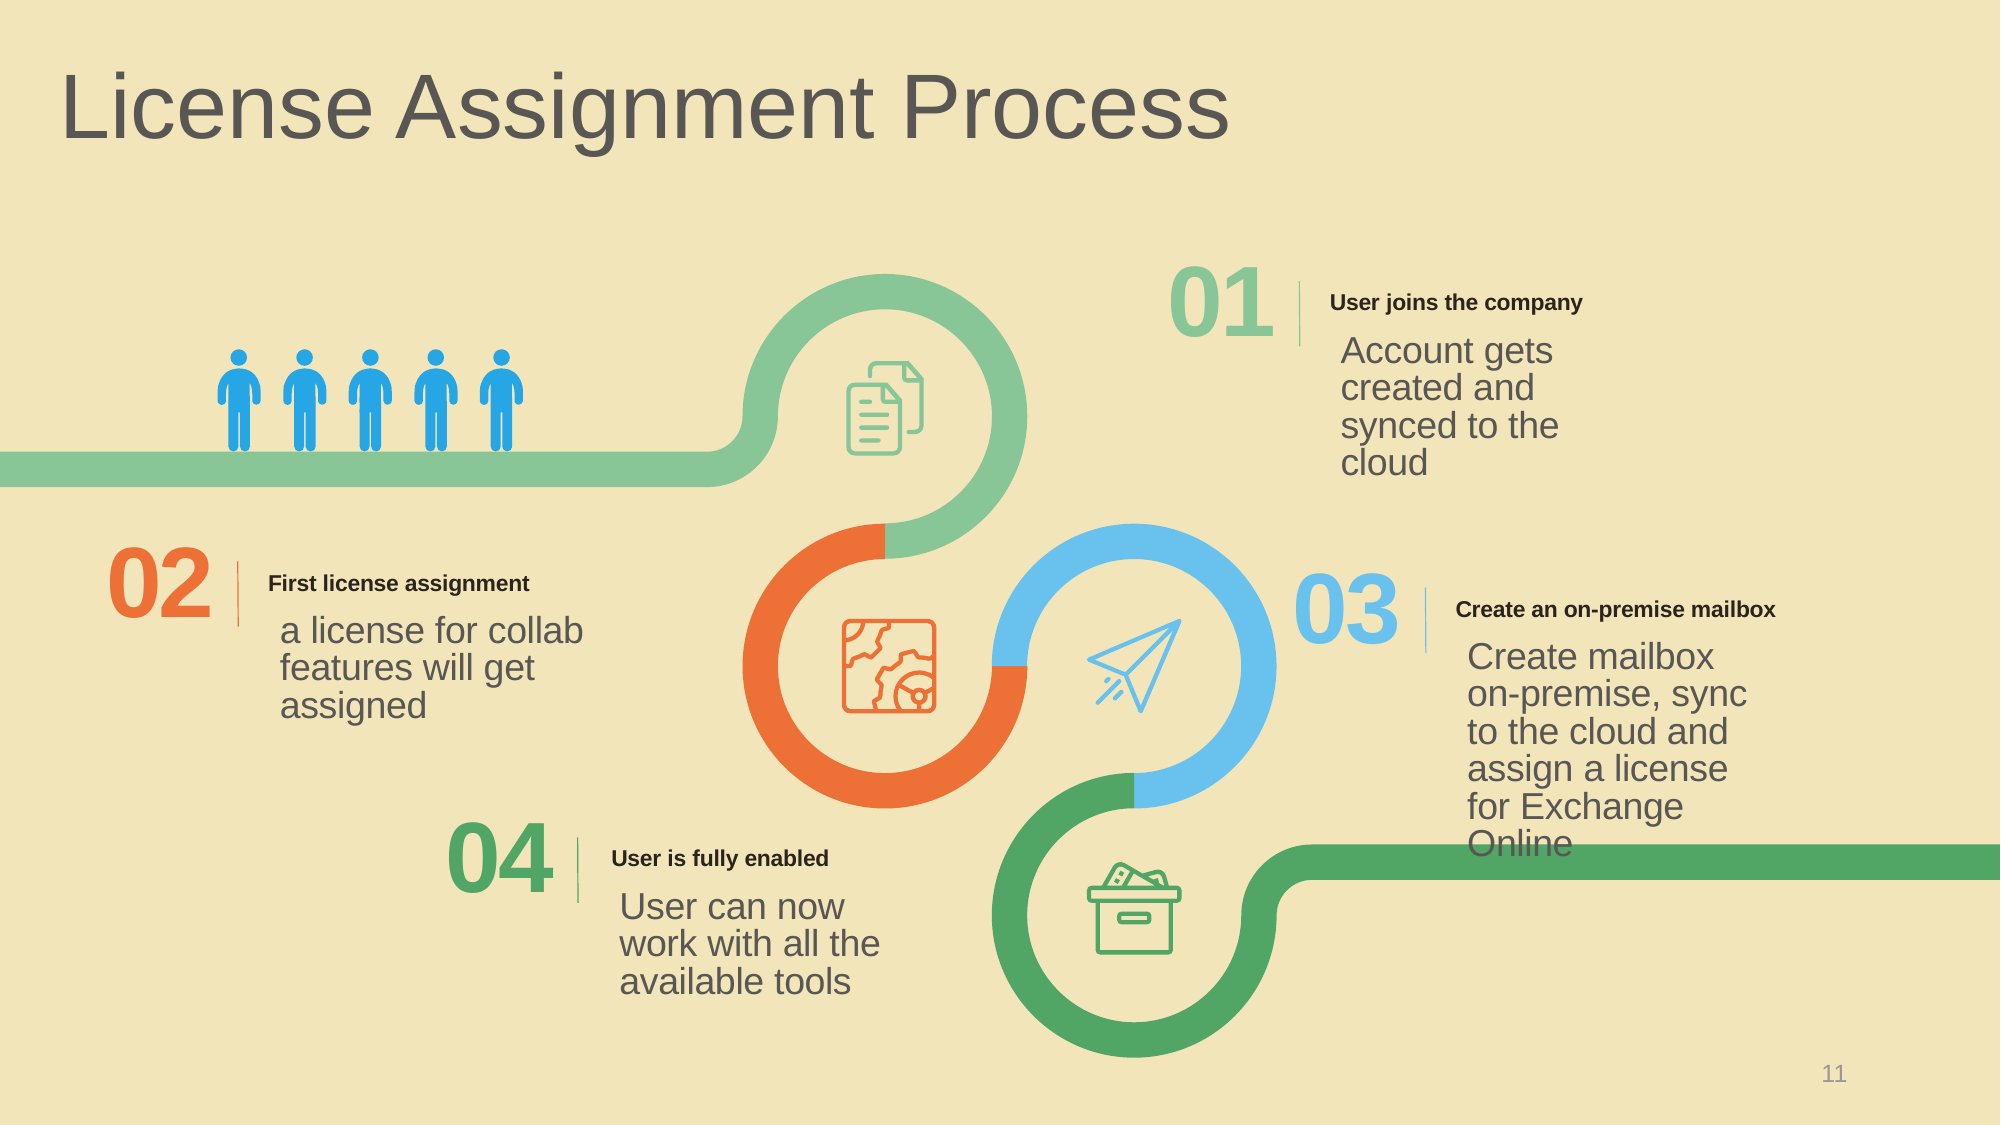

# License Assignment Process
01
User joins the company

Account gets created and synced to the cloud

02

03
First license assignment

Create an on-premise mailbox

a license for collab features will get assigned

Create mailbox on-premise, sync to the cloud and assign a license for Exchange Online

04
User is fully enabled

User can now work with all the available tools
11